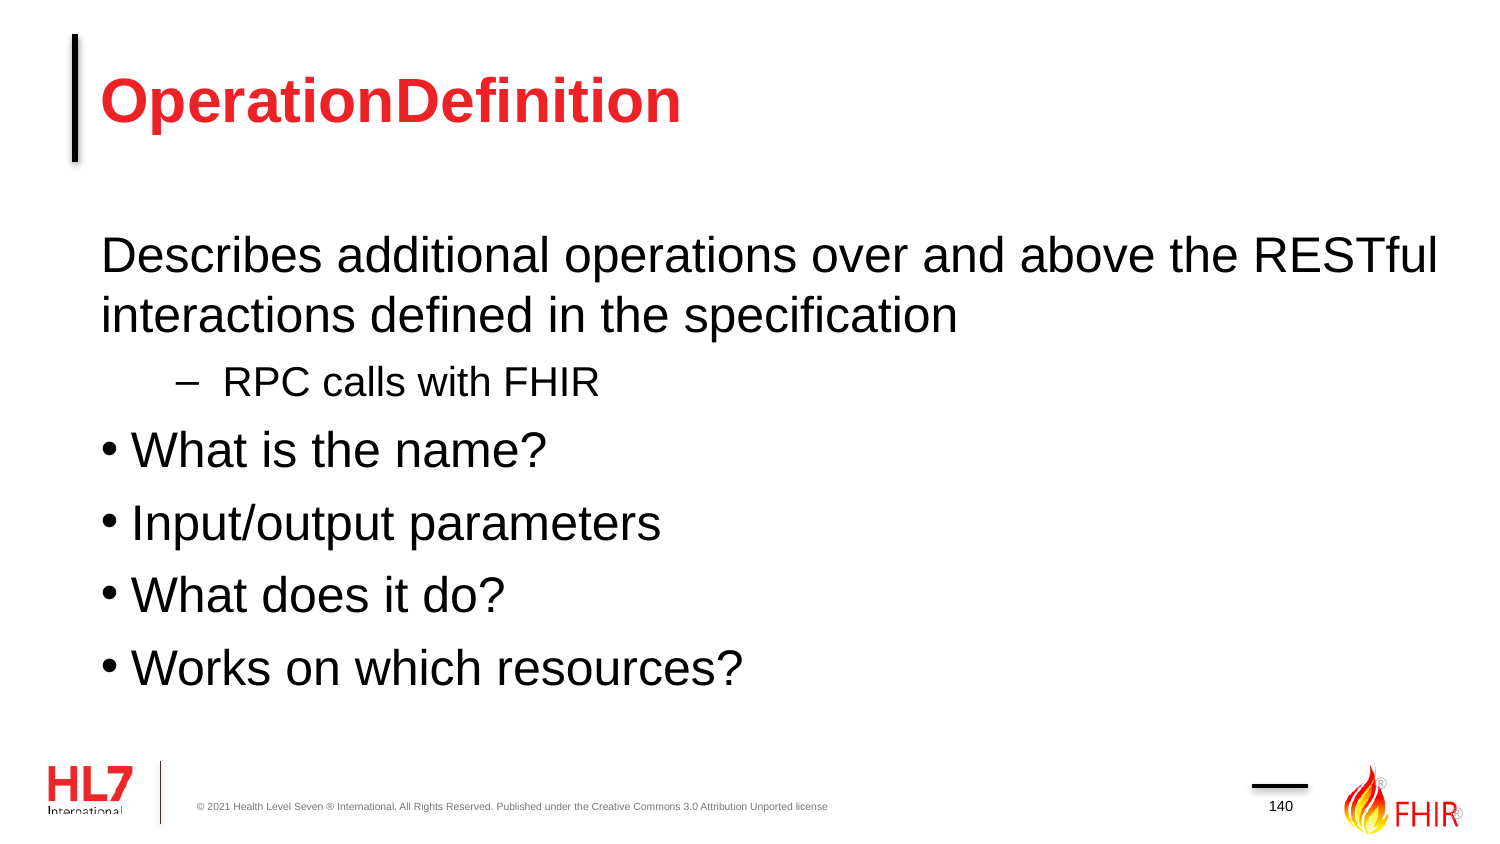

# OperationDefinition
Describes additional operations over and above the RESTful interactions defined in the specification
RPC calls with FHIR
What is the name?
Input/output parameters
What does it do?
Works on which resources?

140
© 2021 Health Level Seven ® International. All Rights Reserved. Published under the Creative Commons 3.0 Attribution Unported license